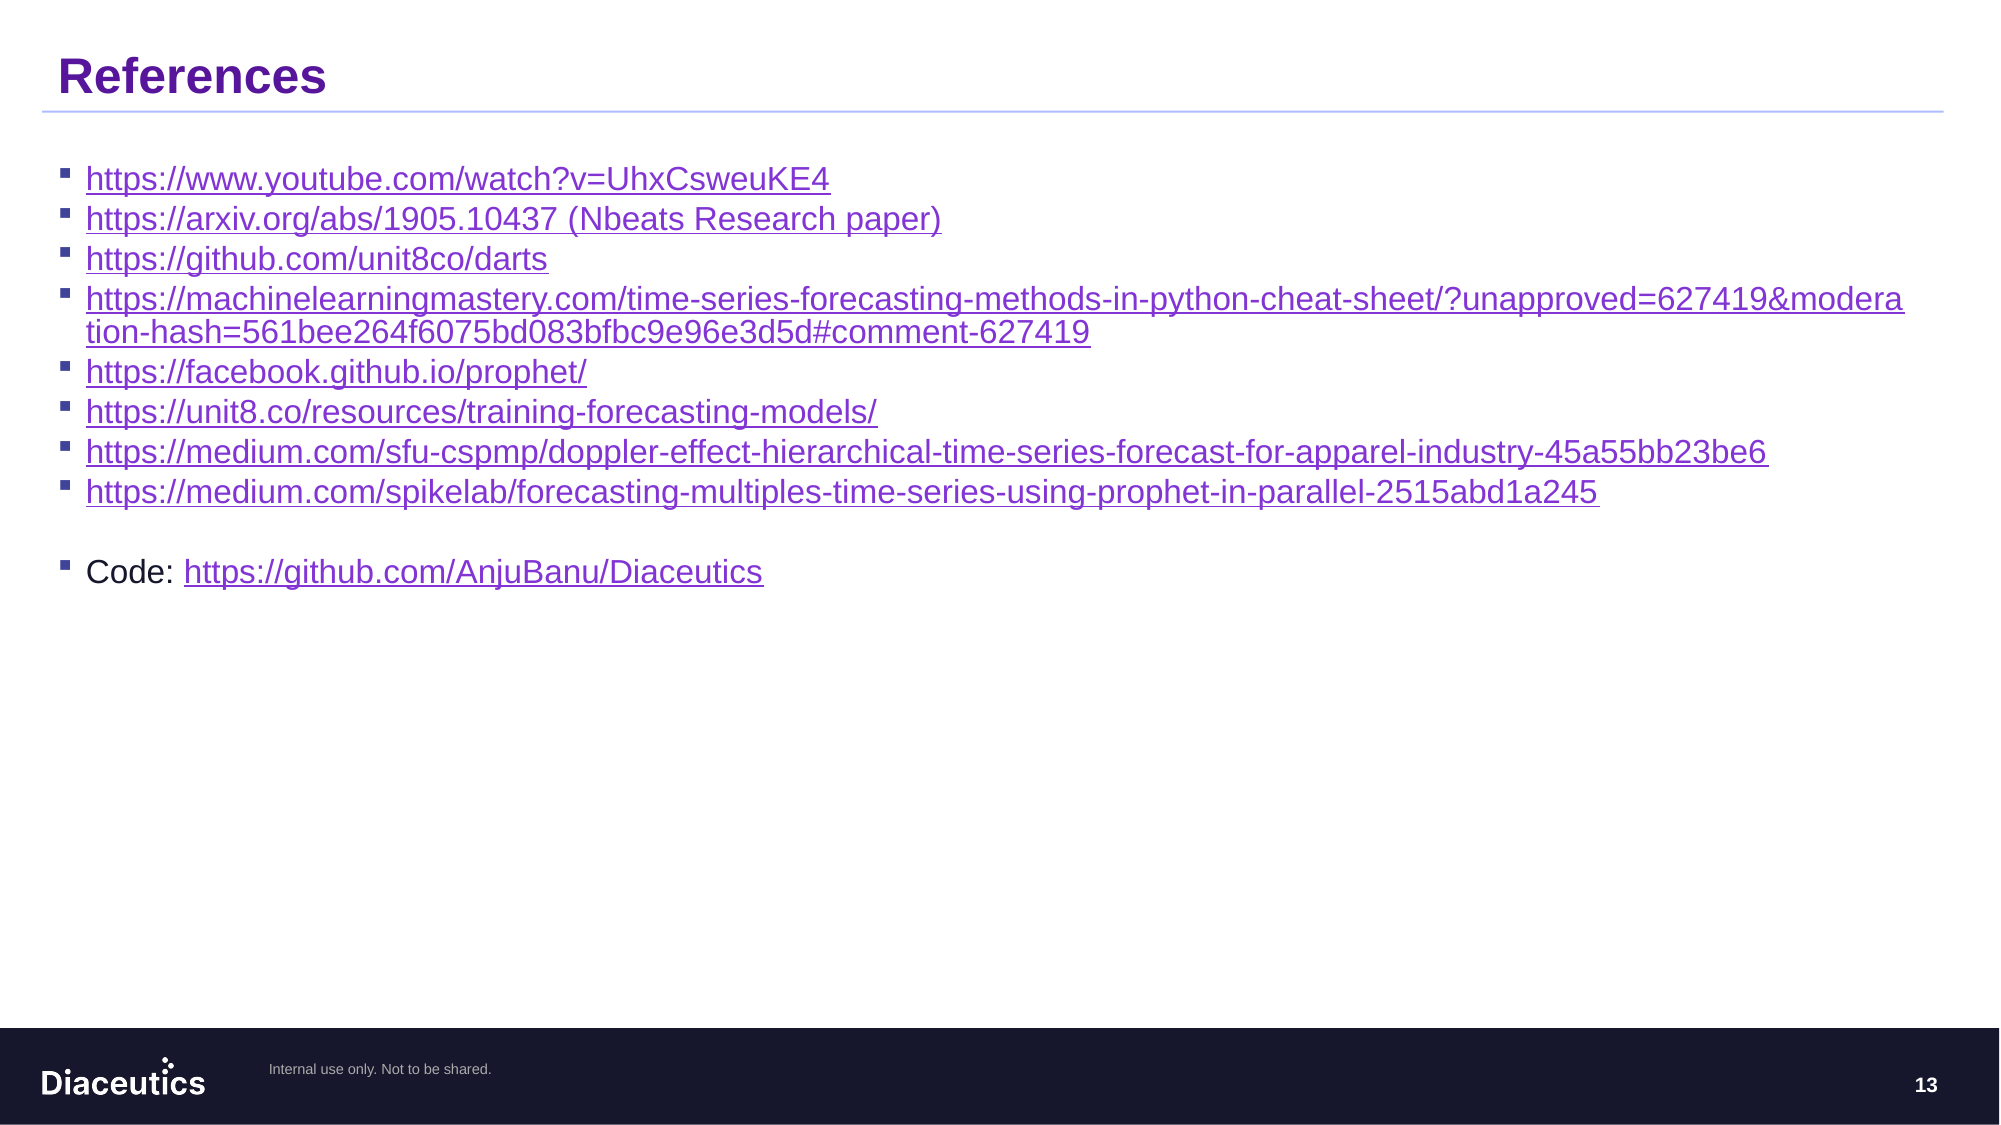

# References
https://www.youtube.com/watch?v=UhxCsweuKE4
https://arxiv.org/abs/1905.10437 (Nbeats Research paper)
https://github.com/unit8co/darts
https://machinelearningmastery.com/time-series-forecasting-methods-in-python-cheat-sheet/?unapproved=627419&moderation-hash=561bee264f6075bd083bfbc9e96e3d5d#comment-627419
https://facebook.github.io/prophet/
https://unit8.co/resources/training-forecasting-models/
https://medium.com/sfu-cspmp/doppler-effect-hierarchical-time-series-forecast-for-apparel-industry-45a55bb23be6
https://medium.com/spikelab/forecasting-multiples-time-series-using-prophet-in-parallel-2515abd1a245

Code: https://github.com/AnjuBanu/Diaceutics

13